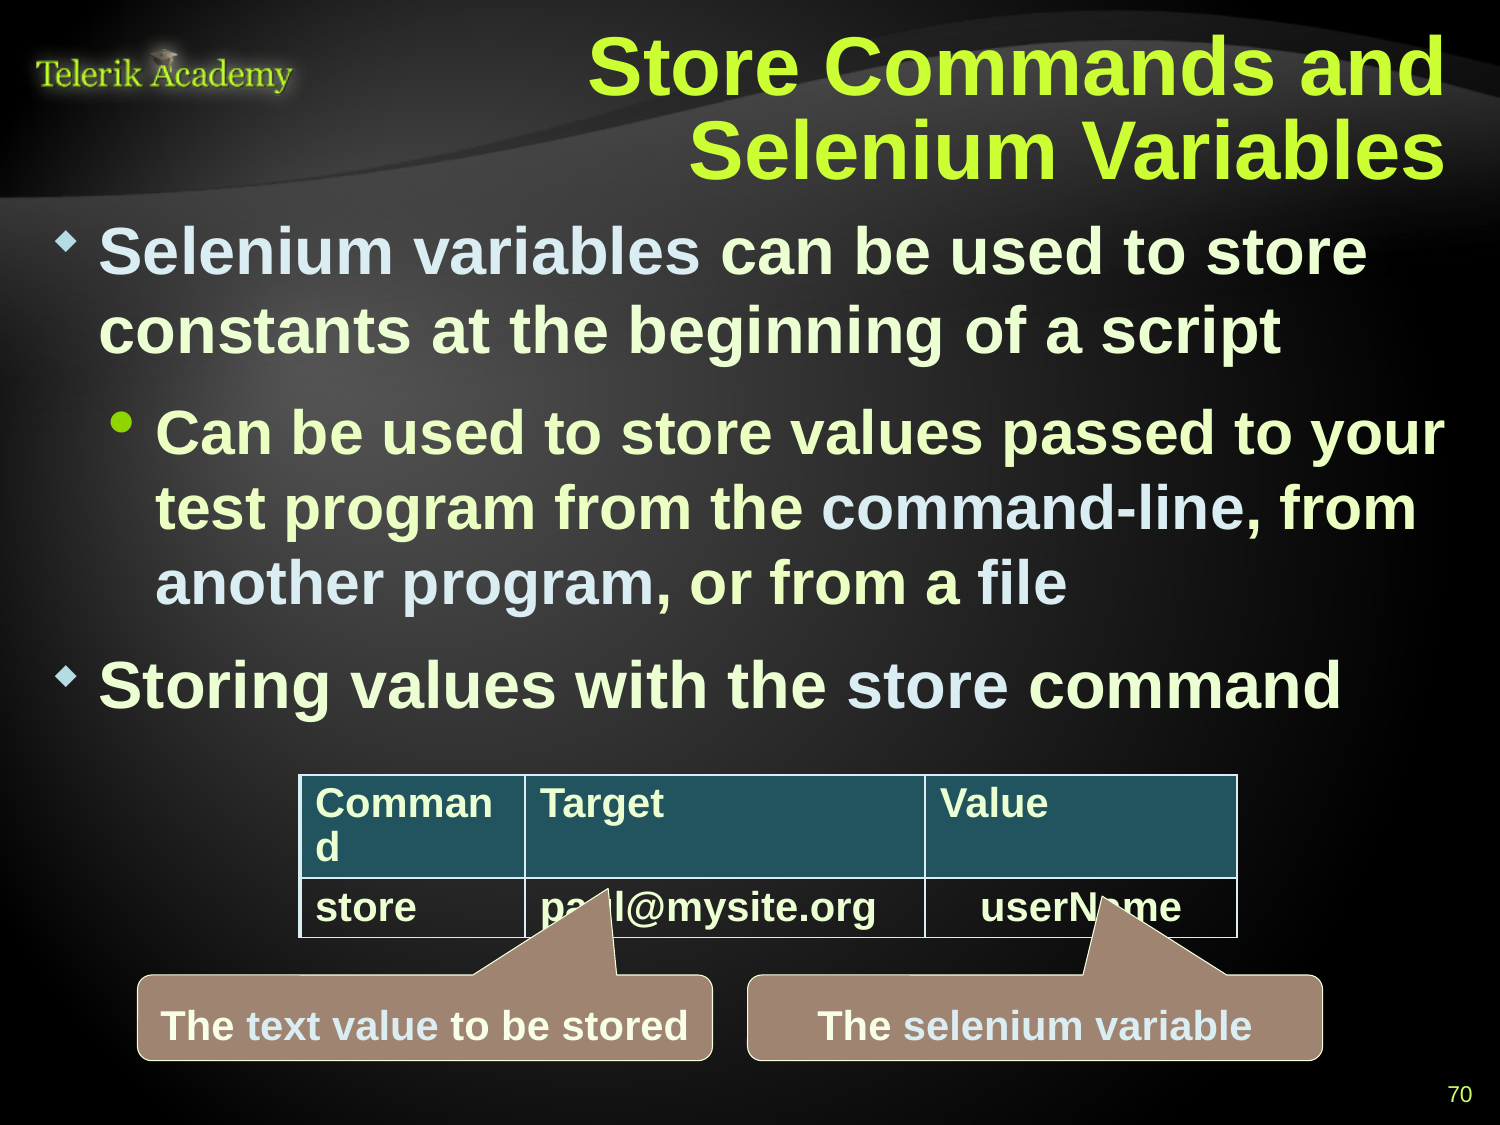

# Store Commands and Selenium Variables
Selenium variables can be used to store constants at the beginning of a script
Can be used to store values passed to your test program from the command-line, from another program, or from a file
Storing values with the store command

| Command | Target | Value |
| --- | --- | --- |
| store | paul@mysite.org | userName |
The text value to be stored
The selenium variable
70